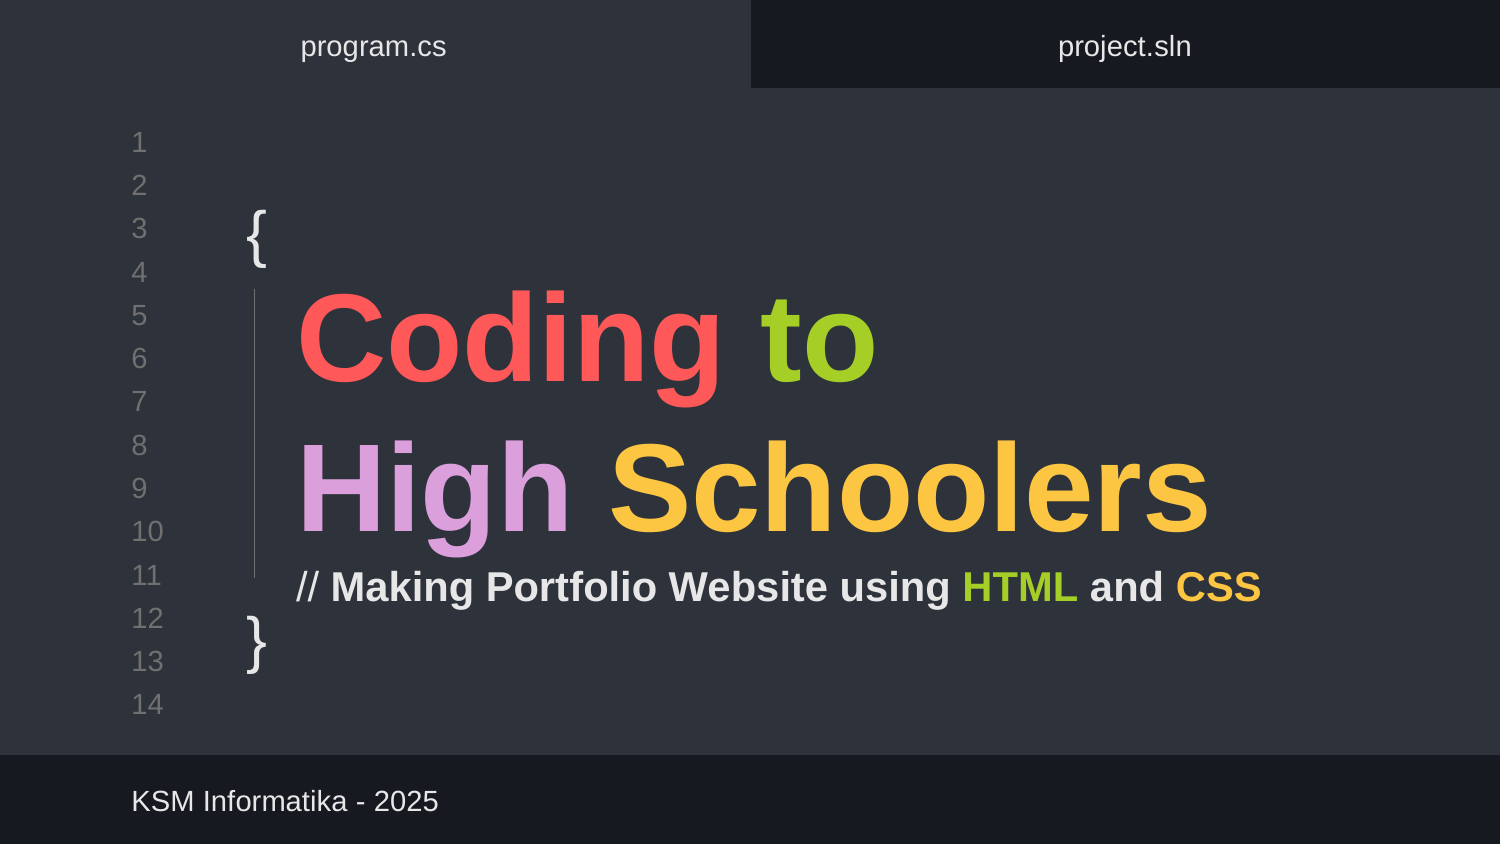

program.cs
project.sln
# {
Coding to
High Schoolers
}
// Making Portfolio Website using HTML and CSS
KSM Informatika - 2025